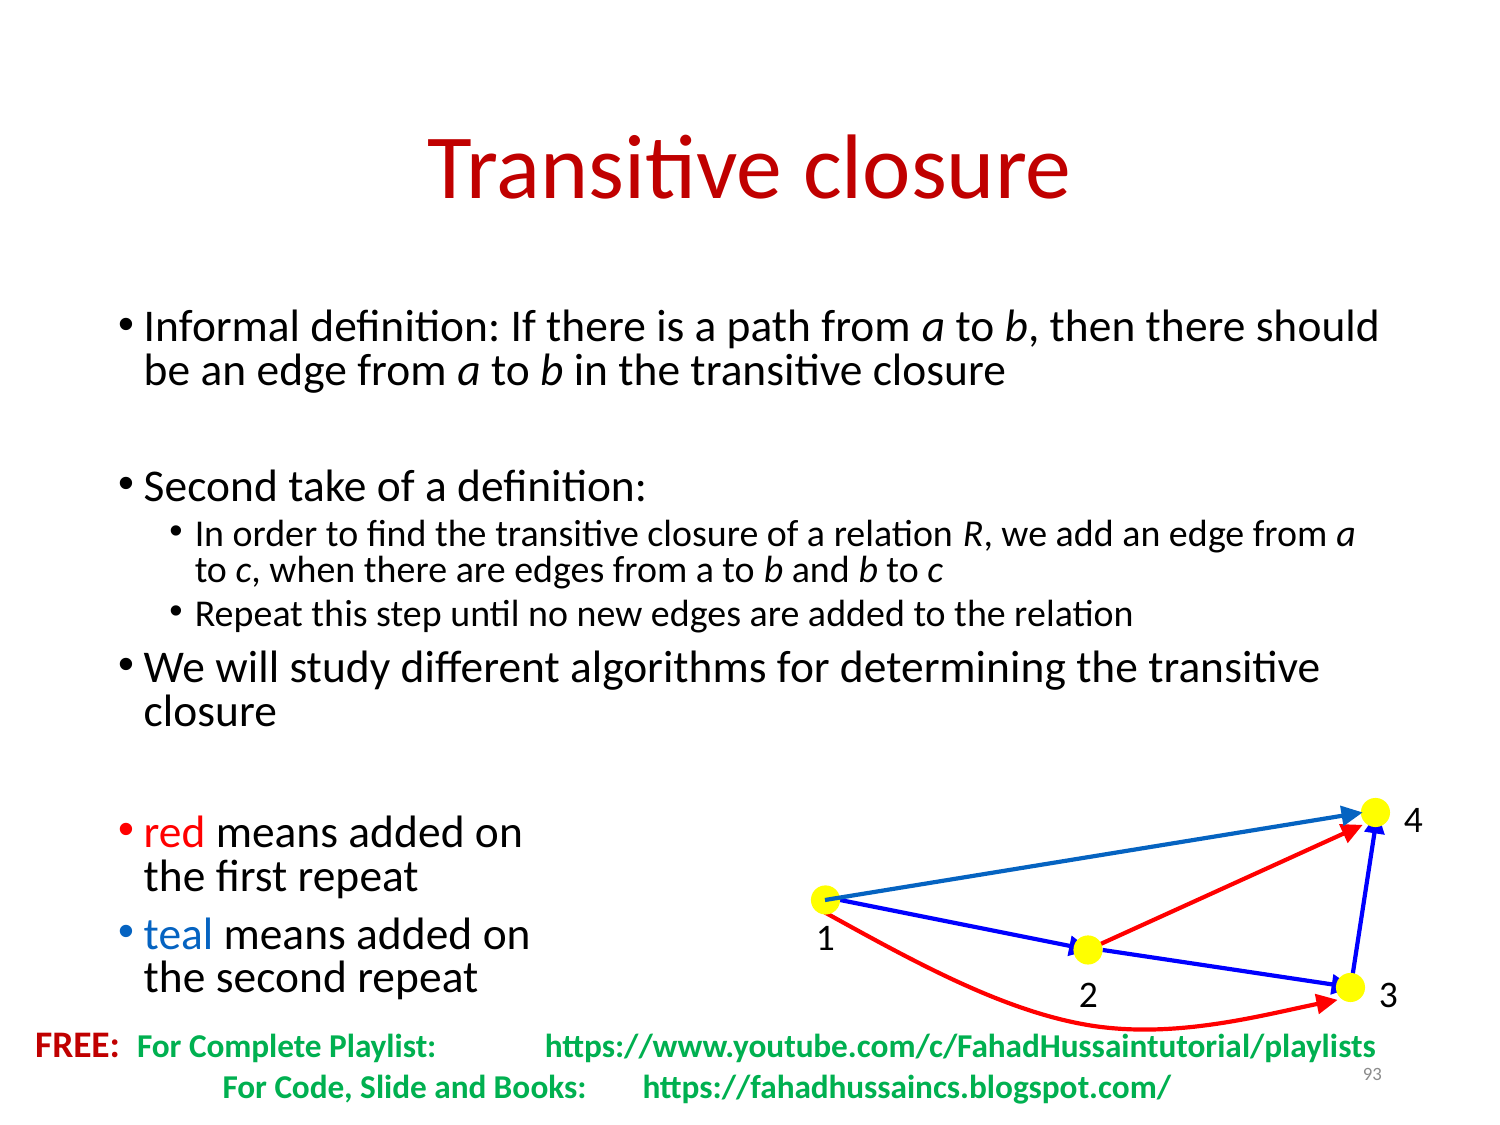

# Transitive closure
Informal definition: If there is a path from a to b, then there should be an edge from a to b in the transitive closure

Second take of a definition:
In order to find the transitive closure of a relation R, we add an edge from a to c, when there are edges from a to b and b to c
Repeat this step until no new edges are added to the relation
We will study different algorithms for determining the transitive closure

red means added on
the first repeat
teal means added on
the second repeat
4

1

2
3

FREE:  For Complete Playlist: 	        https://www.youtube.com/c/FahadHussaintutorial/playlists
	     For Code, Slide and Books:	 https://fahadhussaincs.blogspot.com/
93